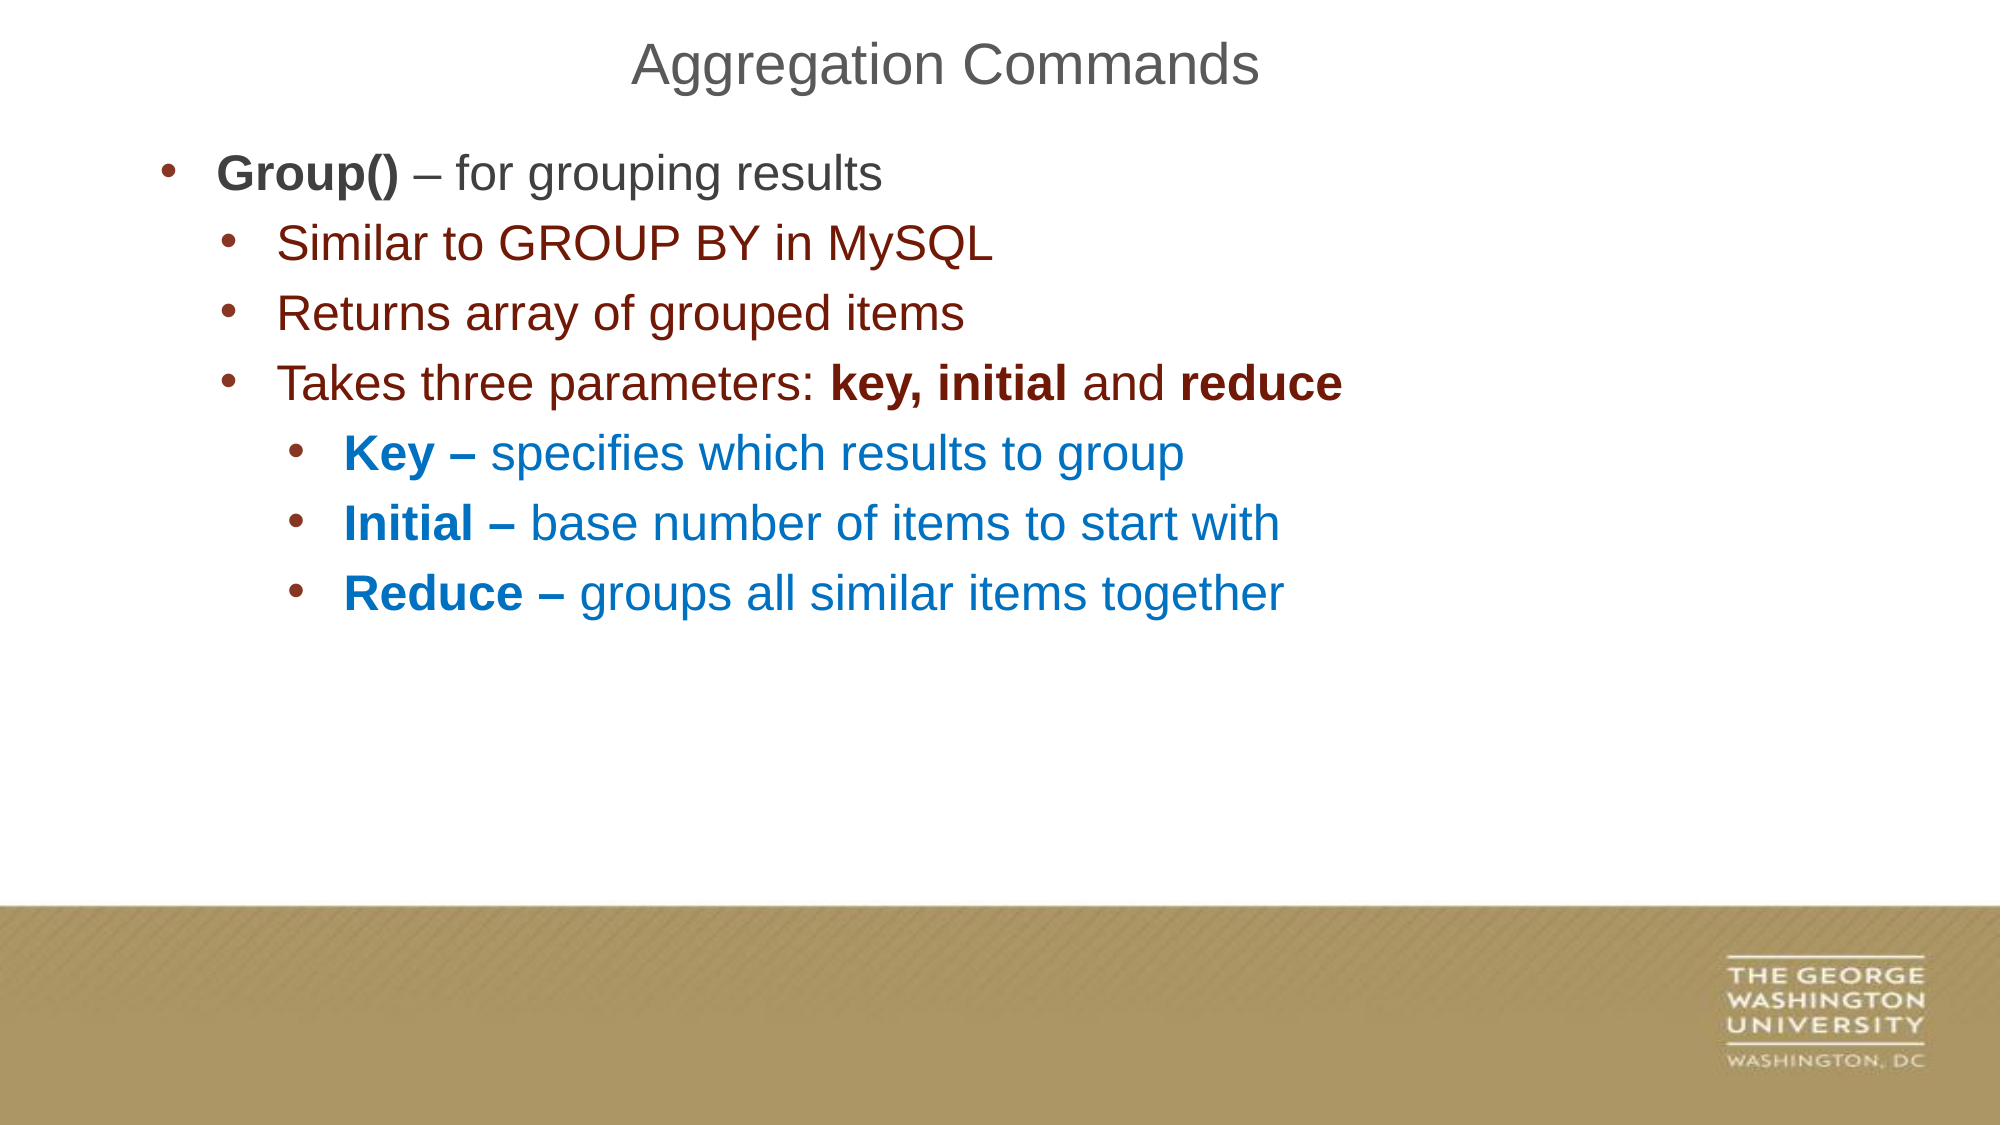

Aggregation Commands
Group() – for grouping results
Similar to GROUP BY in MySQL
Returns array of grouped items
Takes three parameters: key, initial and reduce
Key – specifies which results to group
Initial – base number of items to start with
Reduce – groups all similar items together